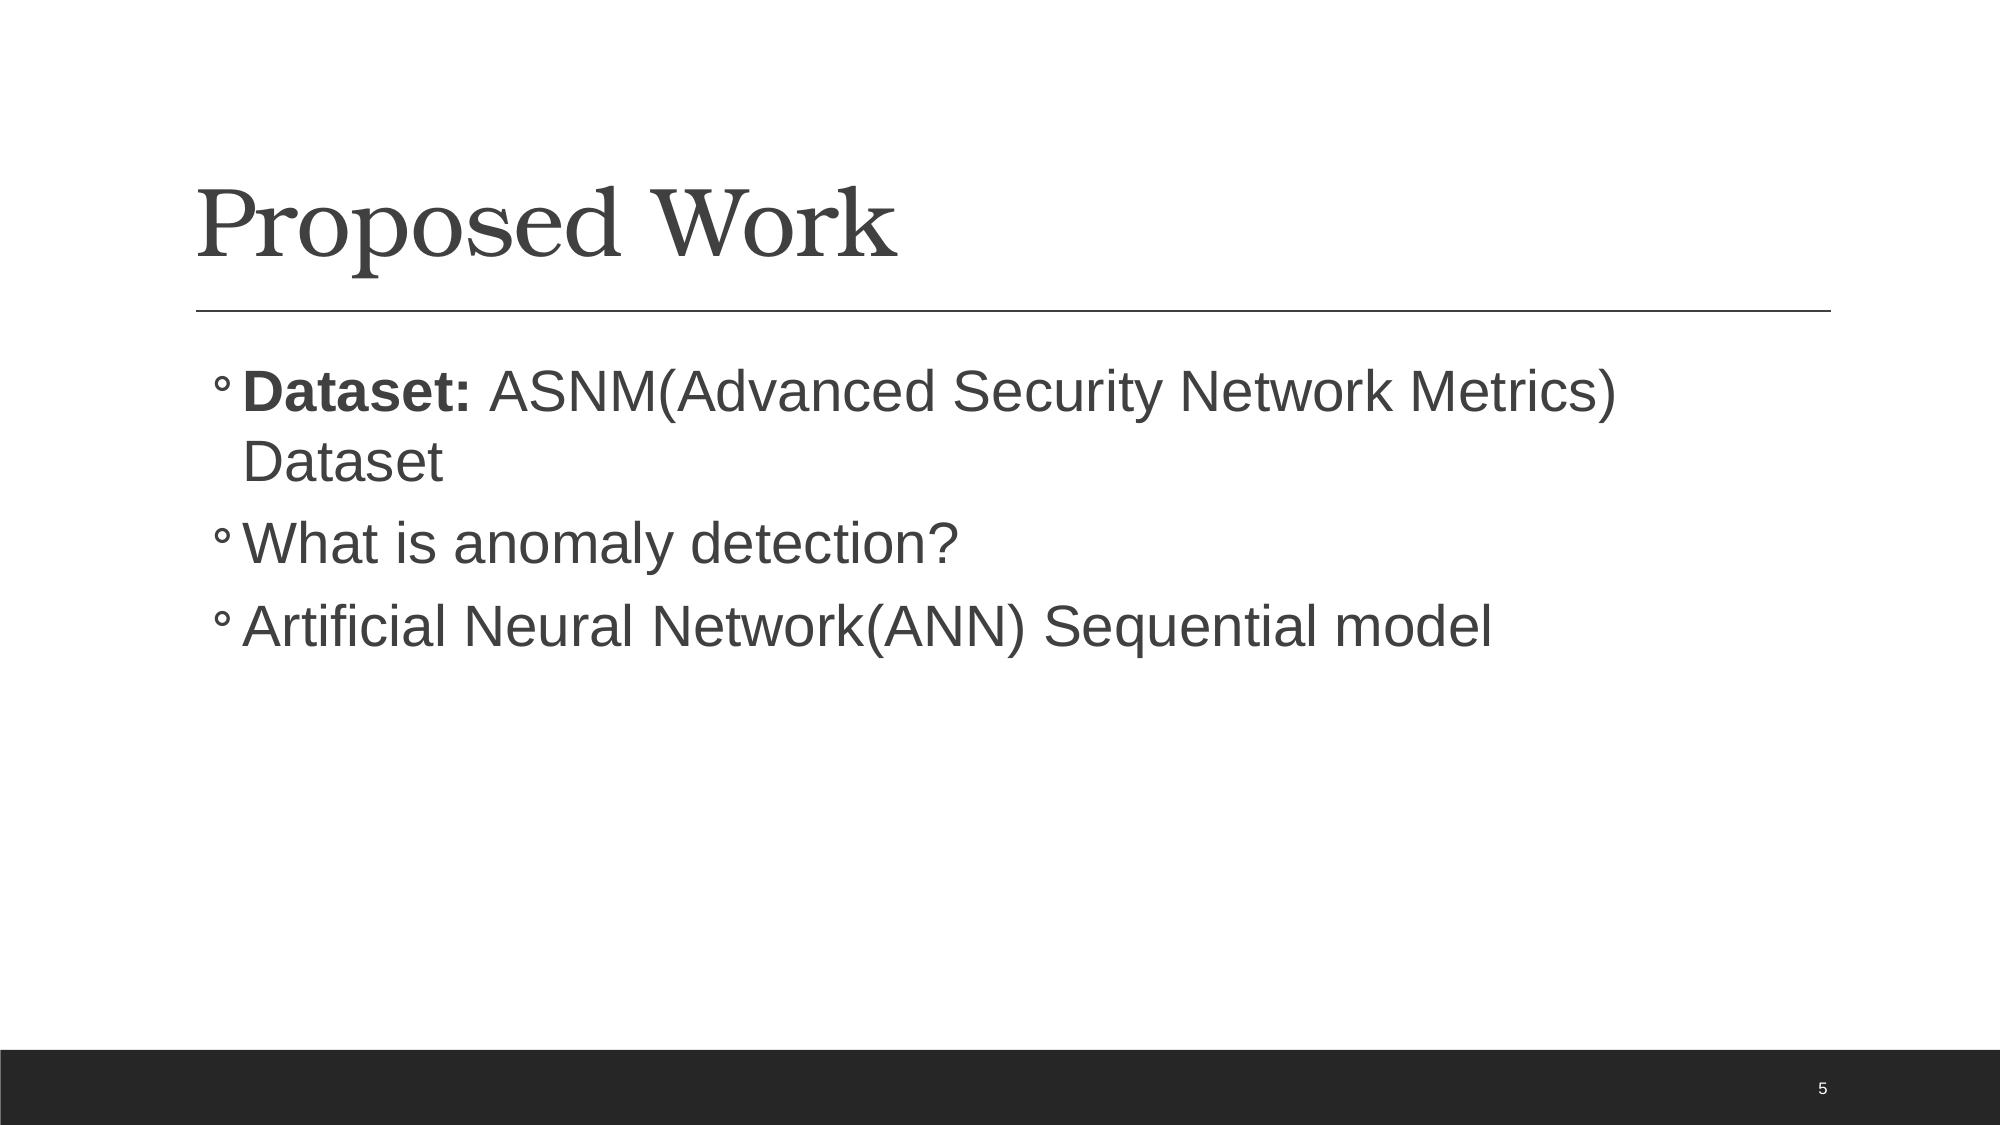

# Proposed Work
Dataset: ASNM(Advanced Security Network Metrics) Dataset
What is anomaly detection?
Artificial Neural Network(ANN) Sequential model

5